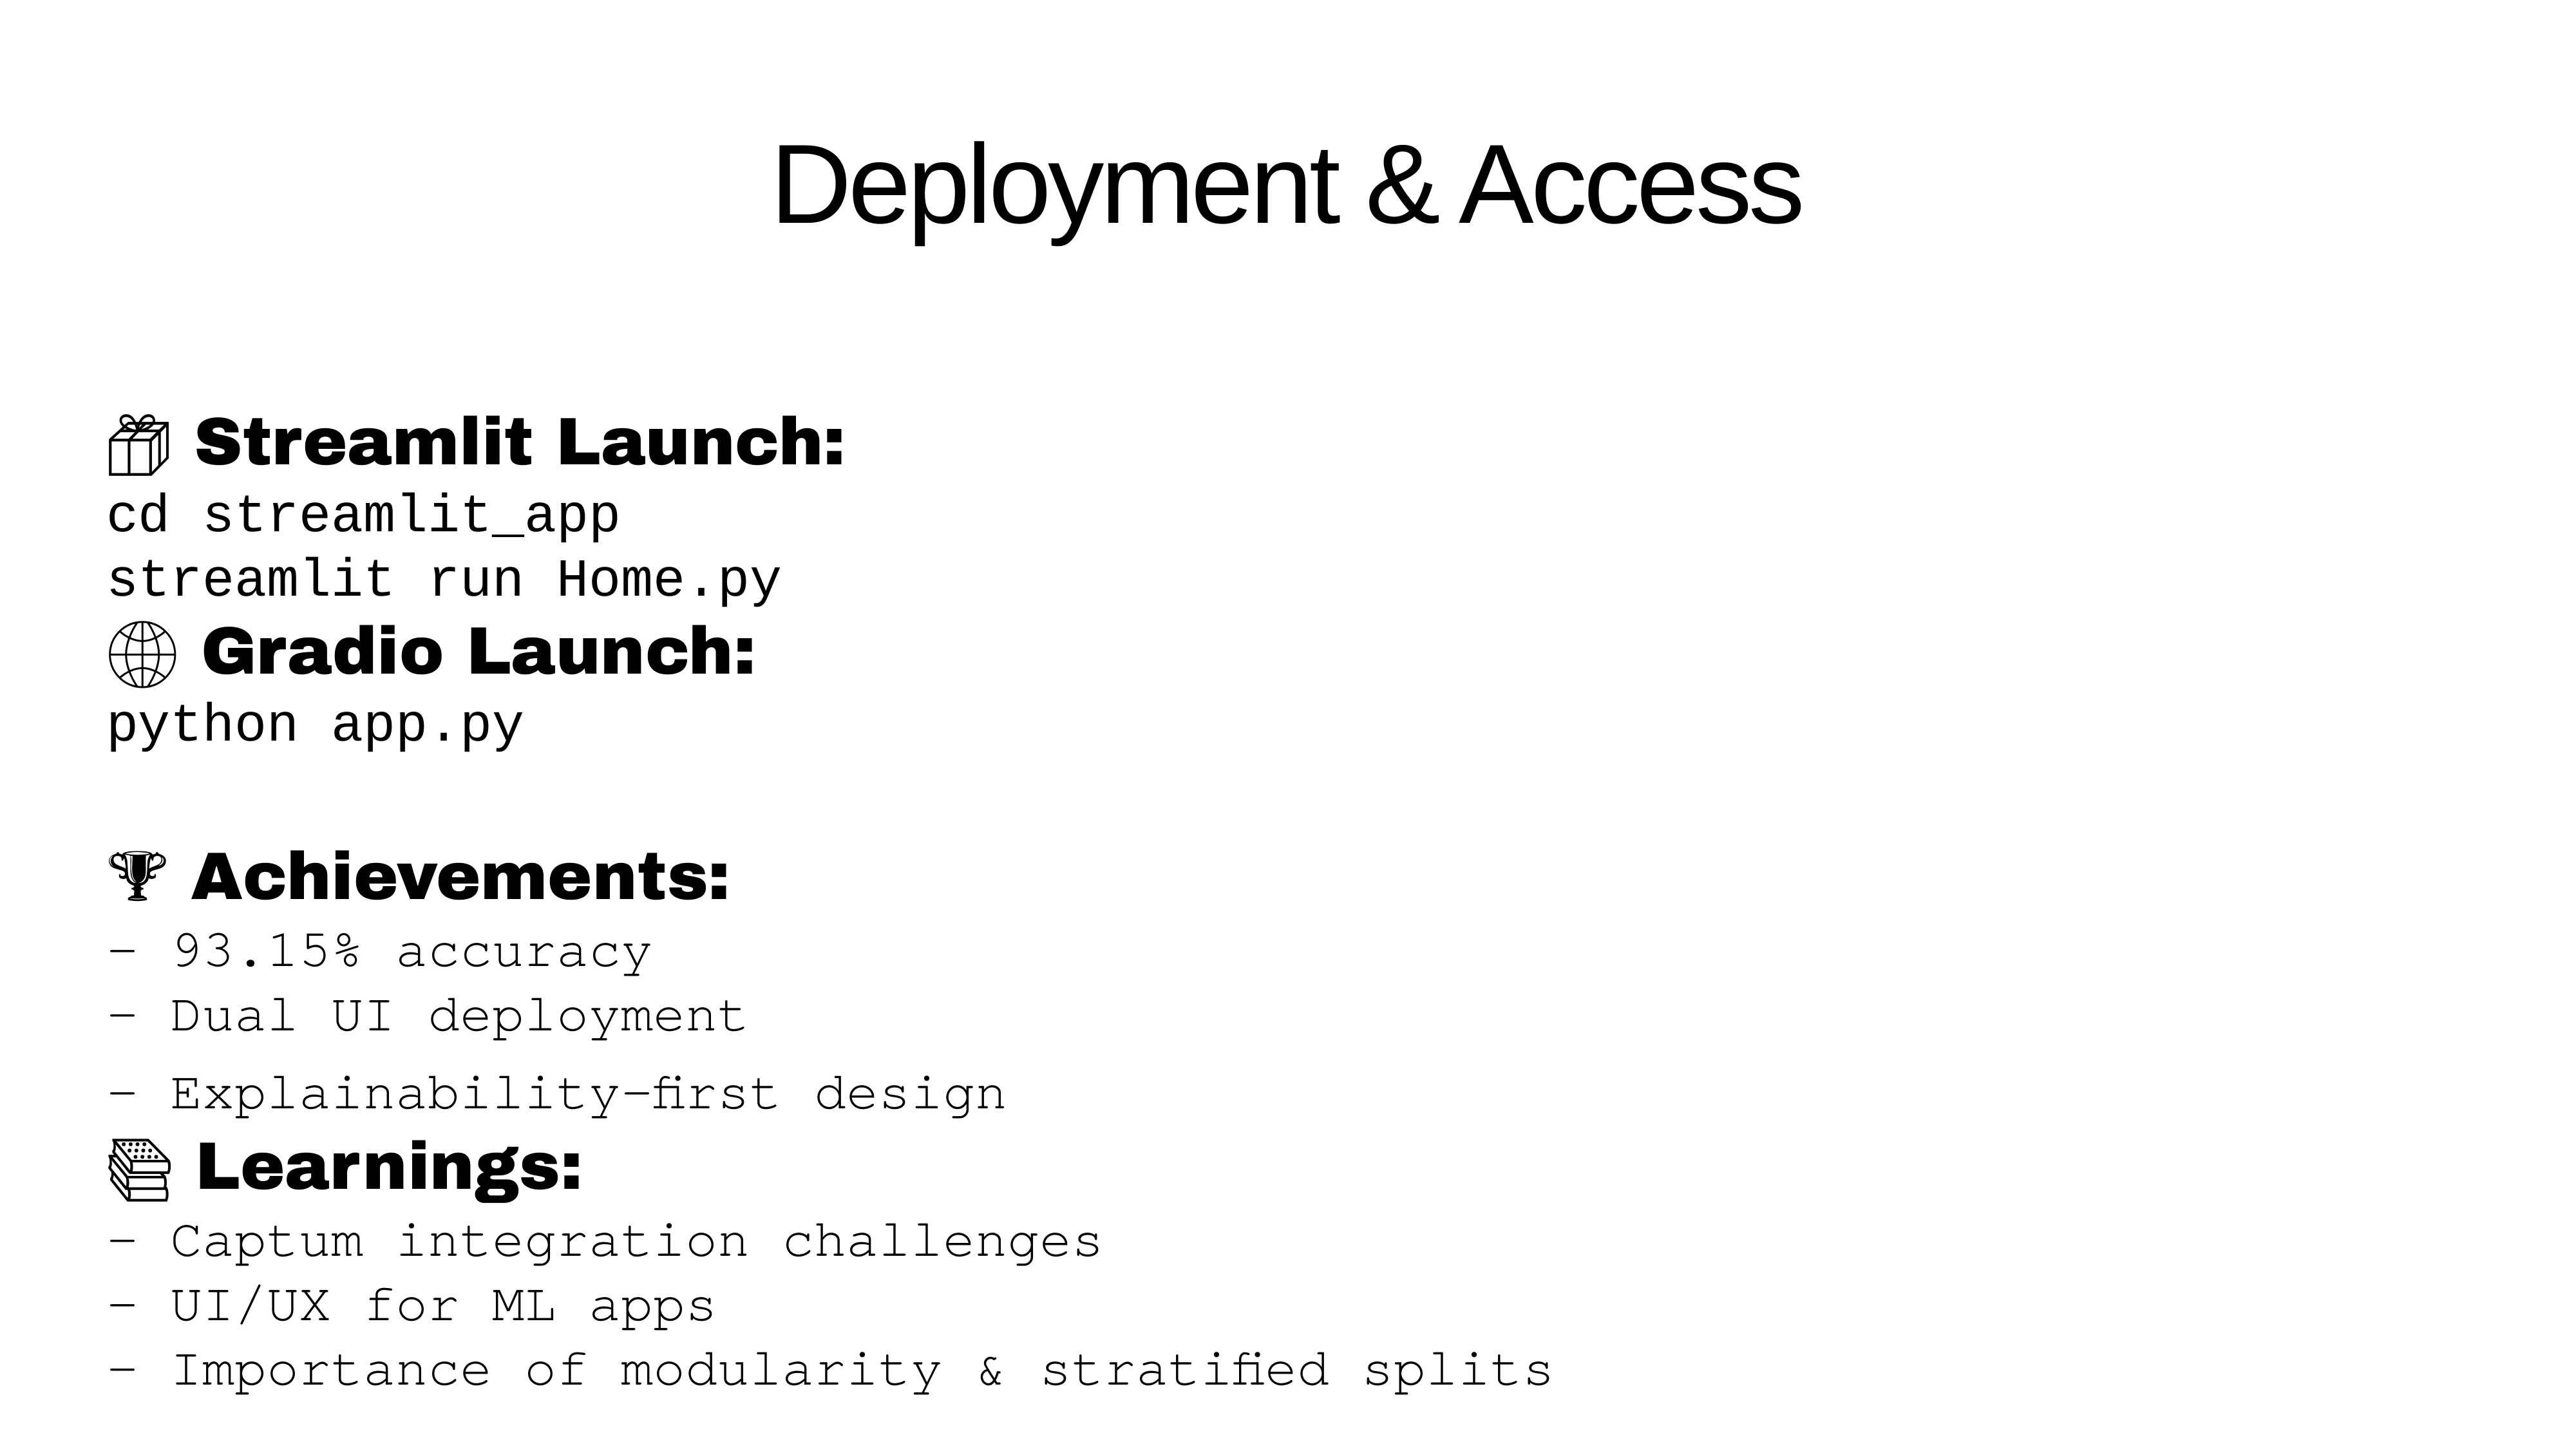

# Deployment & Access
📦 Streamlit Launch:
cd streamlit_app
streamlit run Home.py
🌐 Gradio Launch:
python app.py

🏆 Achievements:
- 93.15% accuracy
- Dual UI deployment
- Explainability-first design
📚 Learnings:
- Captum integration challenges
- UI/UX for ML apps
- Importance of modularity & stratified splits